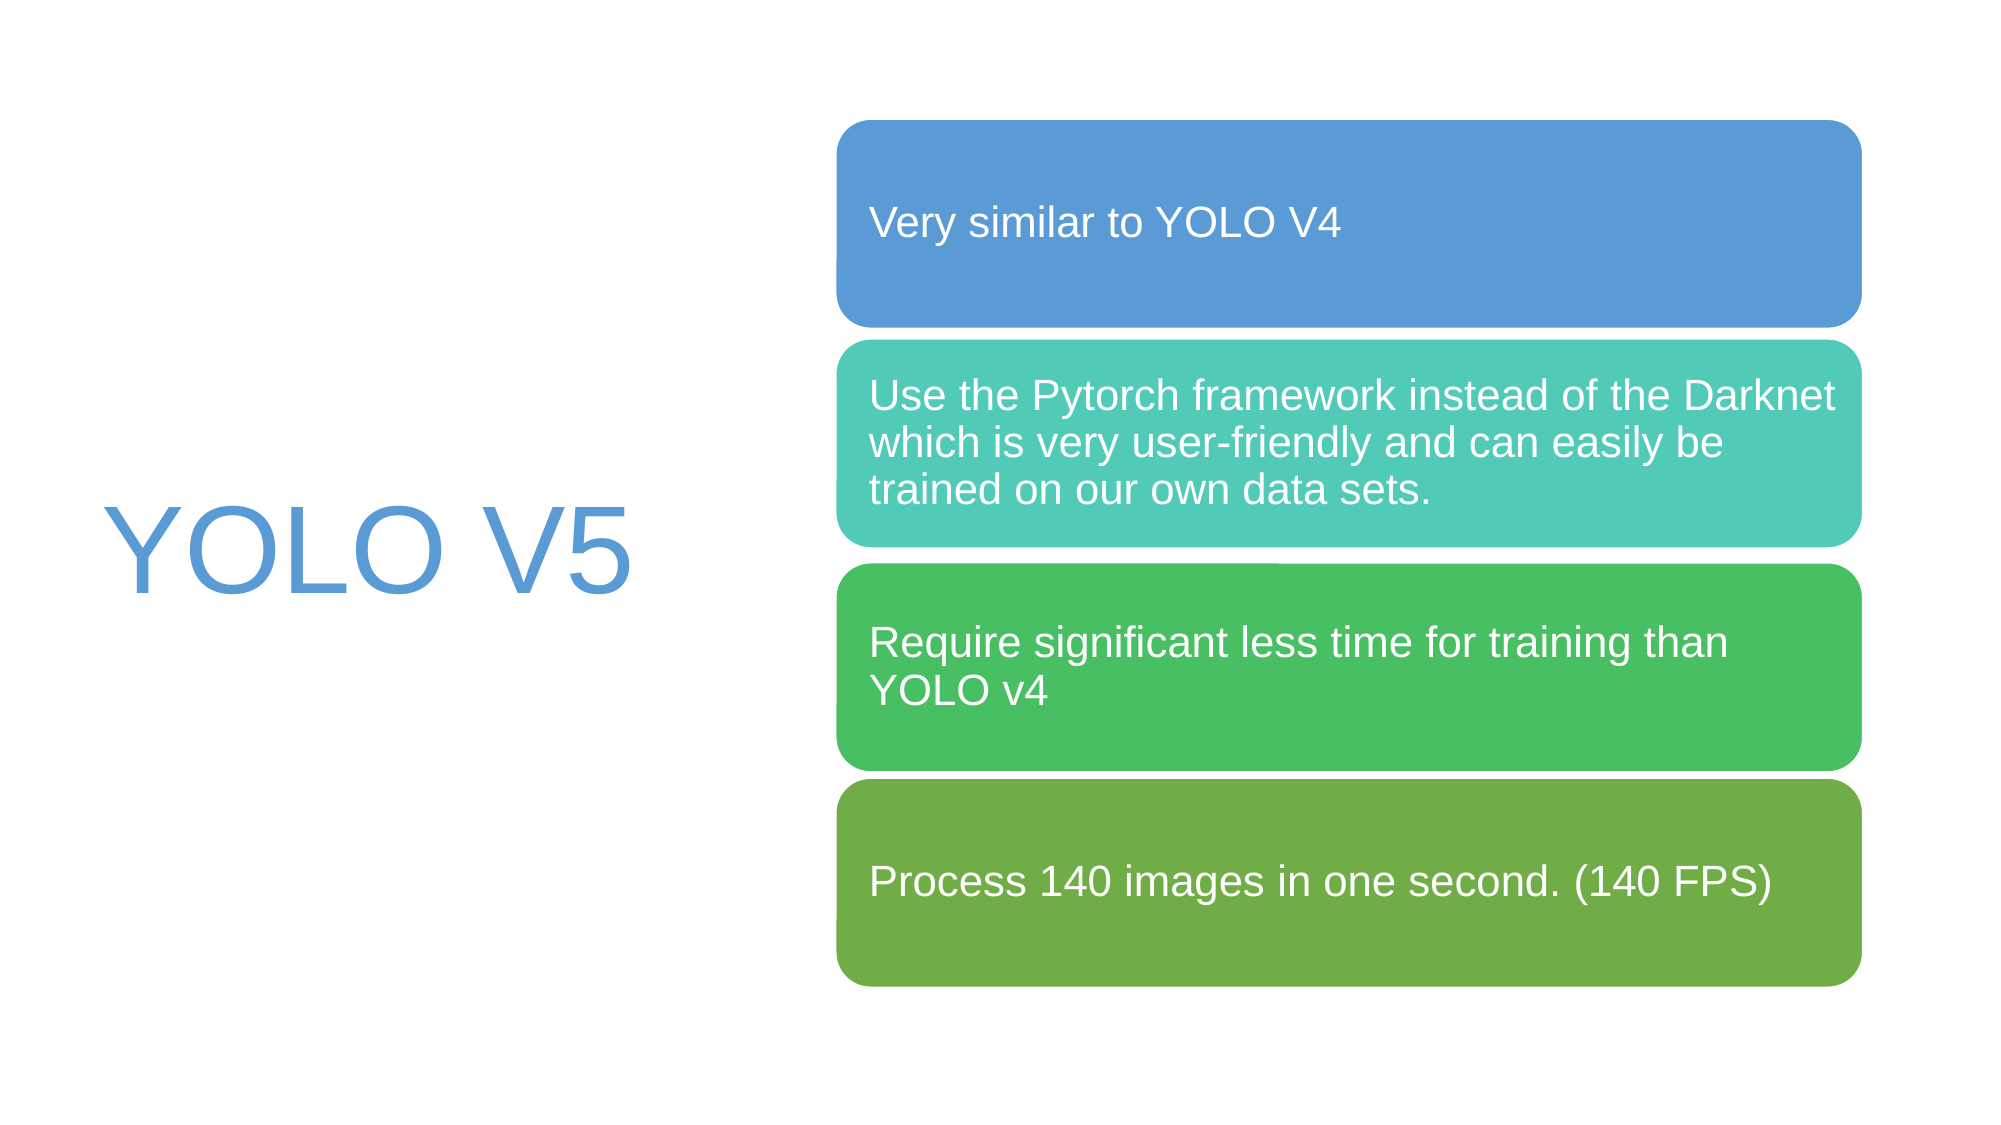

# YOLO V5
Very similar to YOLO V4
Use the Pytorch framework instead of the Darknet which is very user-friendly and can easily be trained on our own data sets.
Require significant less time for training than YOLO v4
Process 140 images in one second. (140 FPS)